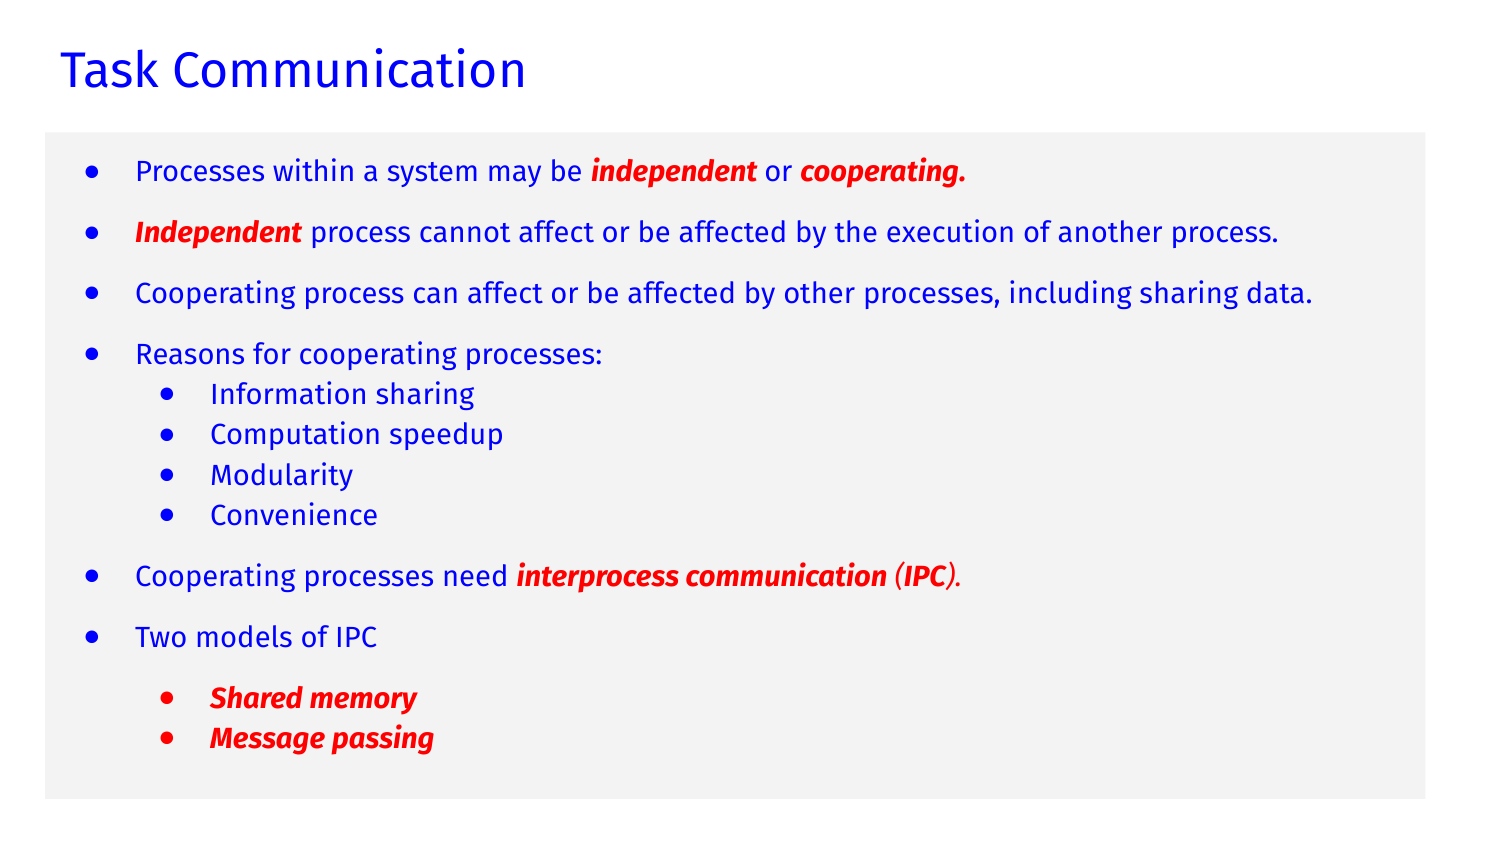

Task Communication
Processes within a system may be independent or cooperating.
Independent process cannot affect or be affected by the execution of another process.
Cooperating process can affect or be affected by other processes, including sharing data.
Reasons for cooperating processes:
Information sharing
Computation speedup
Modularity
Convenience
Cooperating processes need interprocess communication (IPC).
Two models of IPC
Shared memory
Message passing